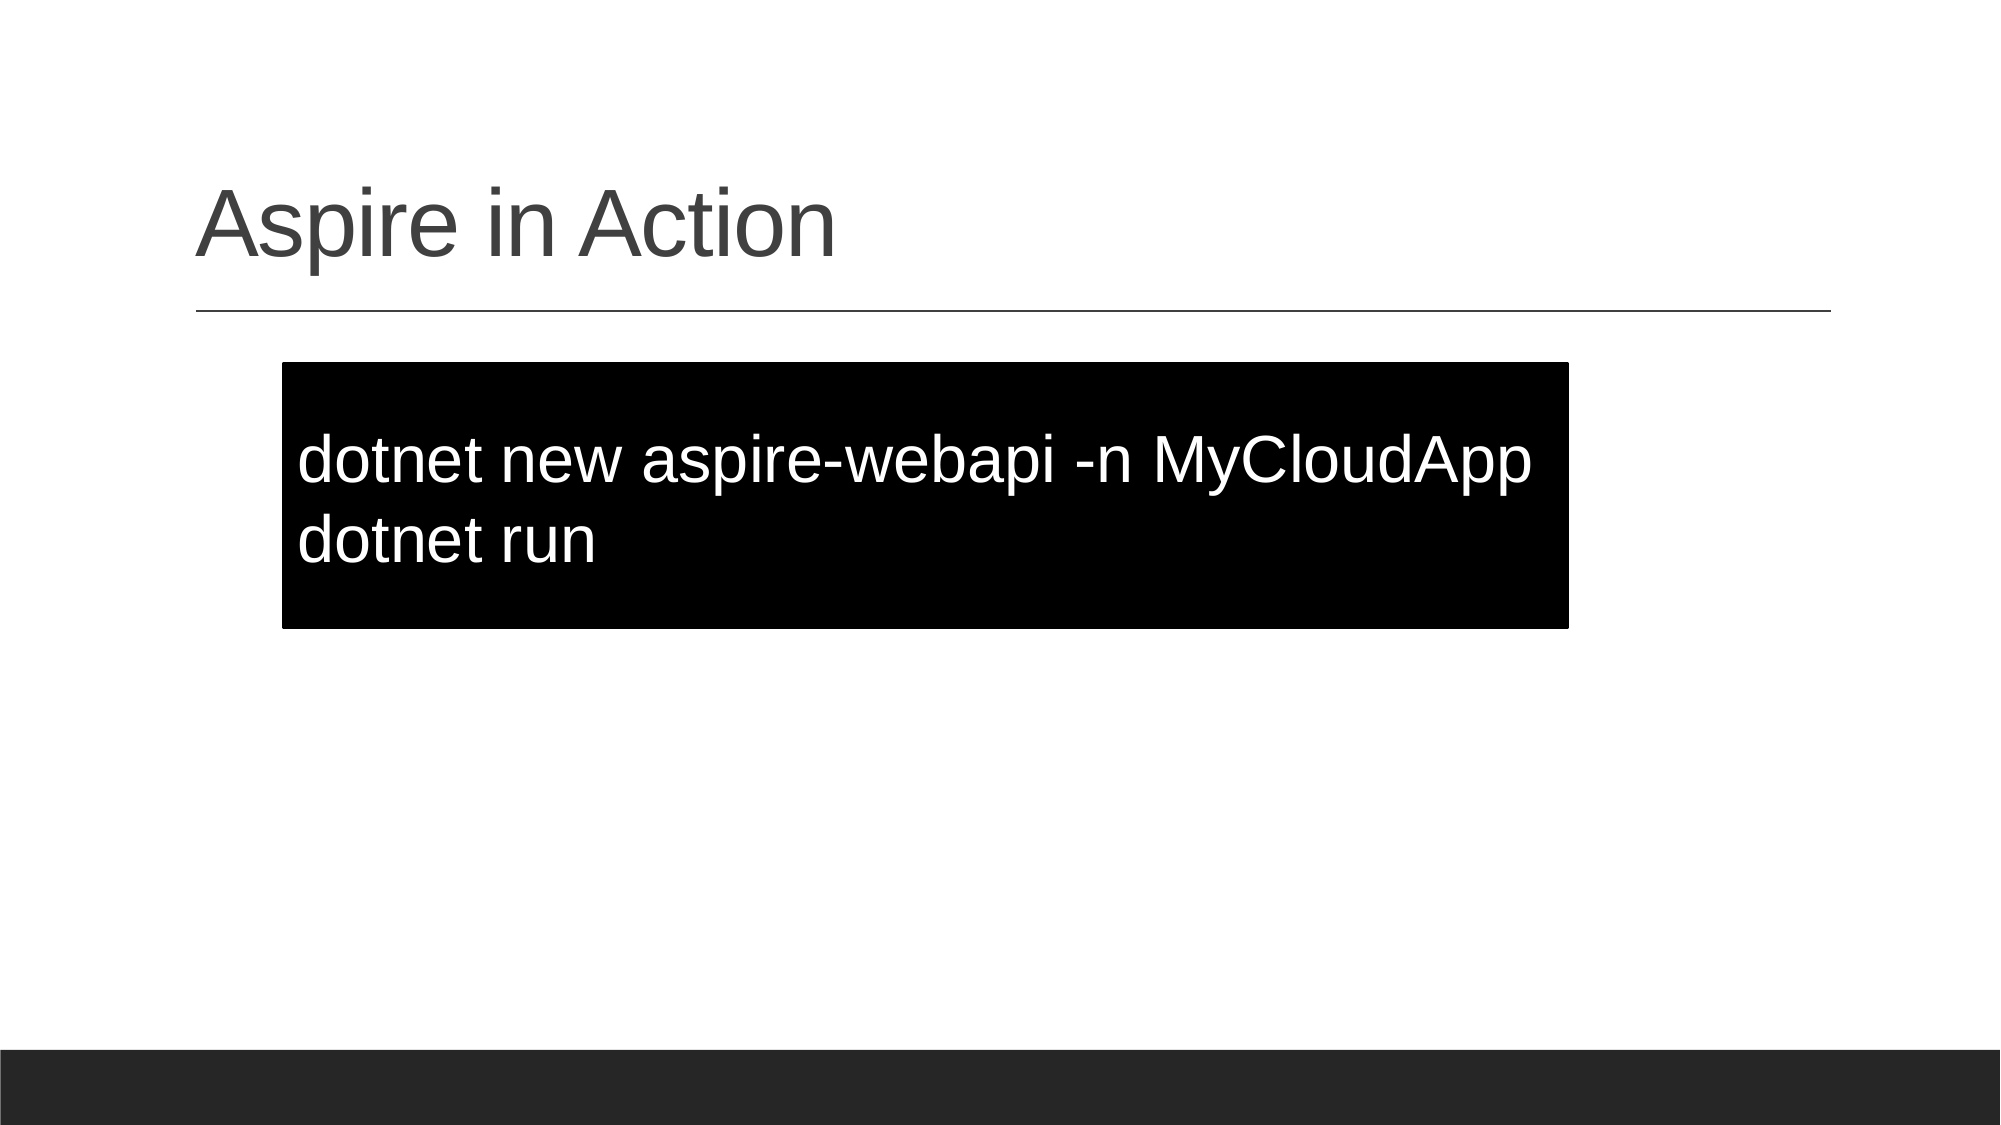

# Aspire in Action

dotnet new aspire-webapi -n MyCloudApp
dotnet run